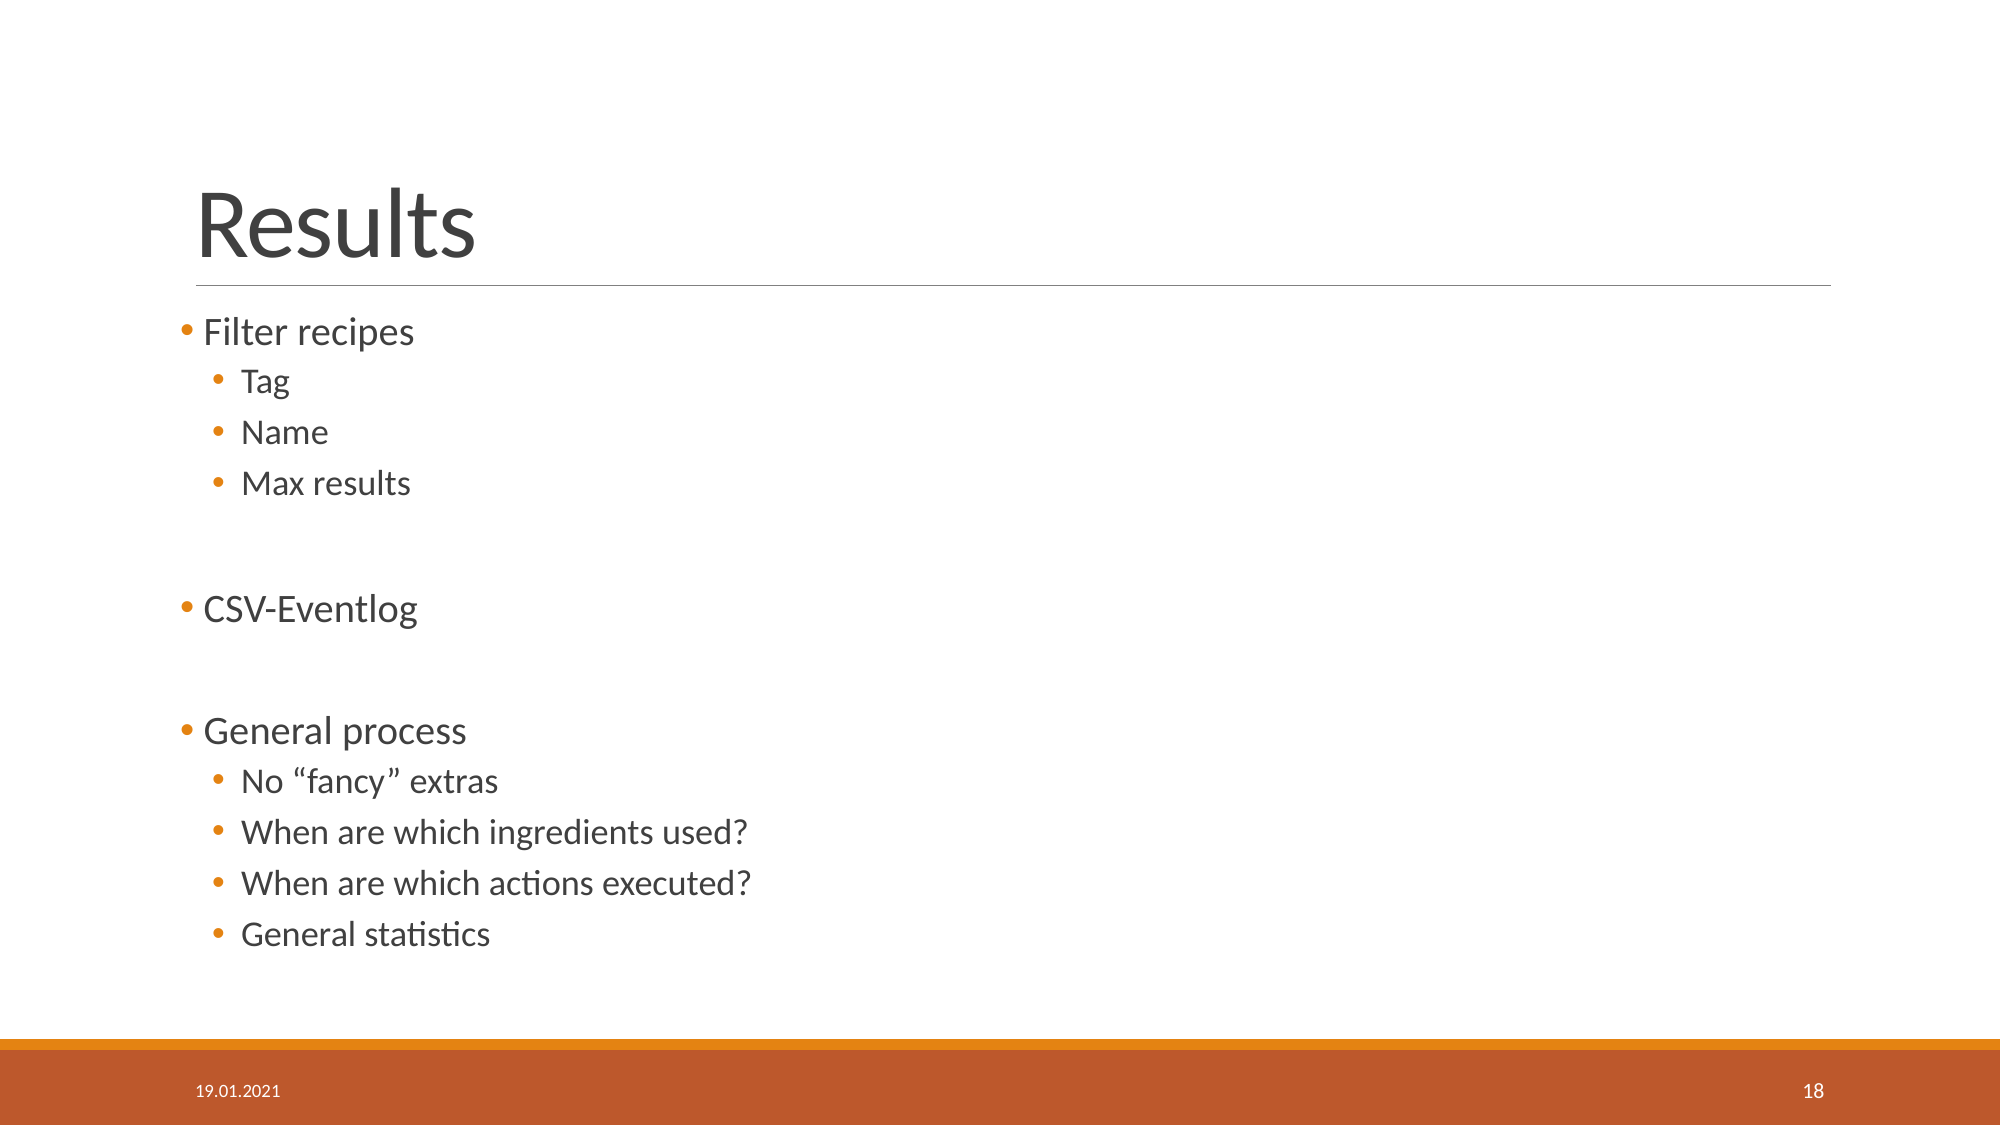

# Results
 Filter recipes
Tag
Name
Max results

 CSV-Eventlog

 General process
No “fancy” extras
When are which ingredients used?
When are which actions executed?
General statistics

19.01.2021
18